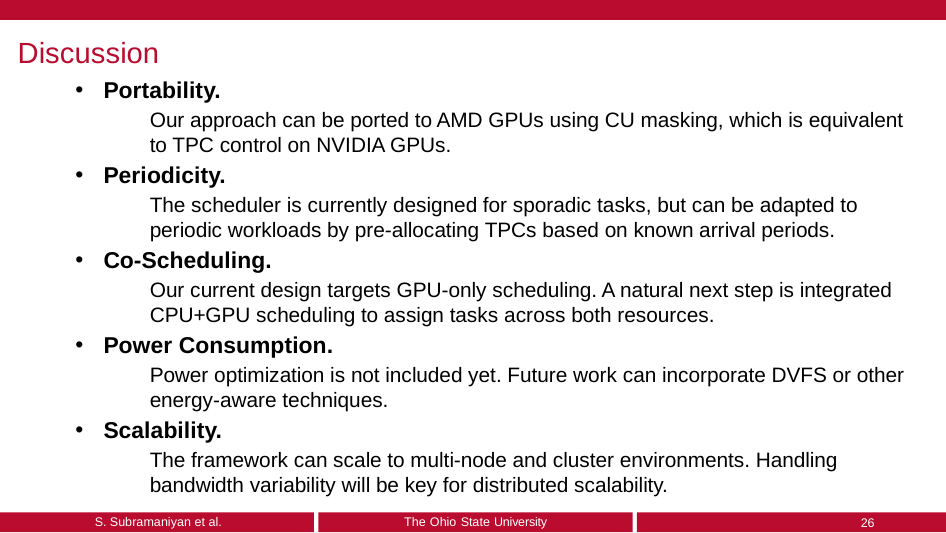

# Discussion
Portability.
Our approach can be ported to AMD GPUs using CU masking, which is equivalent to TPC control on NVIDIA GPUs.
Periodicity.
The scheduler is currently designed for sporadic tasks, but can be adapted to periodic workloads by pre-allocating TPCs based on known arrival periods.
Co-Scheduling.
Our current design targets GPU-only scheduling. A natural next step is integrated CPU+GPU scheduling to assign tasks across both resources.
Power Consumption.
Power optimization is not included yet. Future work can incorporate DVFS or other energy-aware techniques.
Scalability.
The framework can scale to multi-node and cluster environments. Handling bandwidth variability will be key for distributed scalability.
S. Subramaniyan et al.
The Ohio State University
26